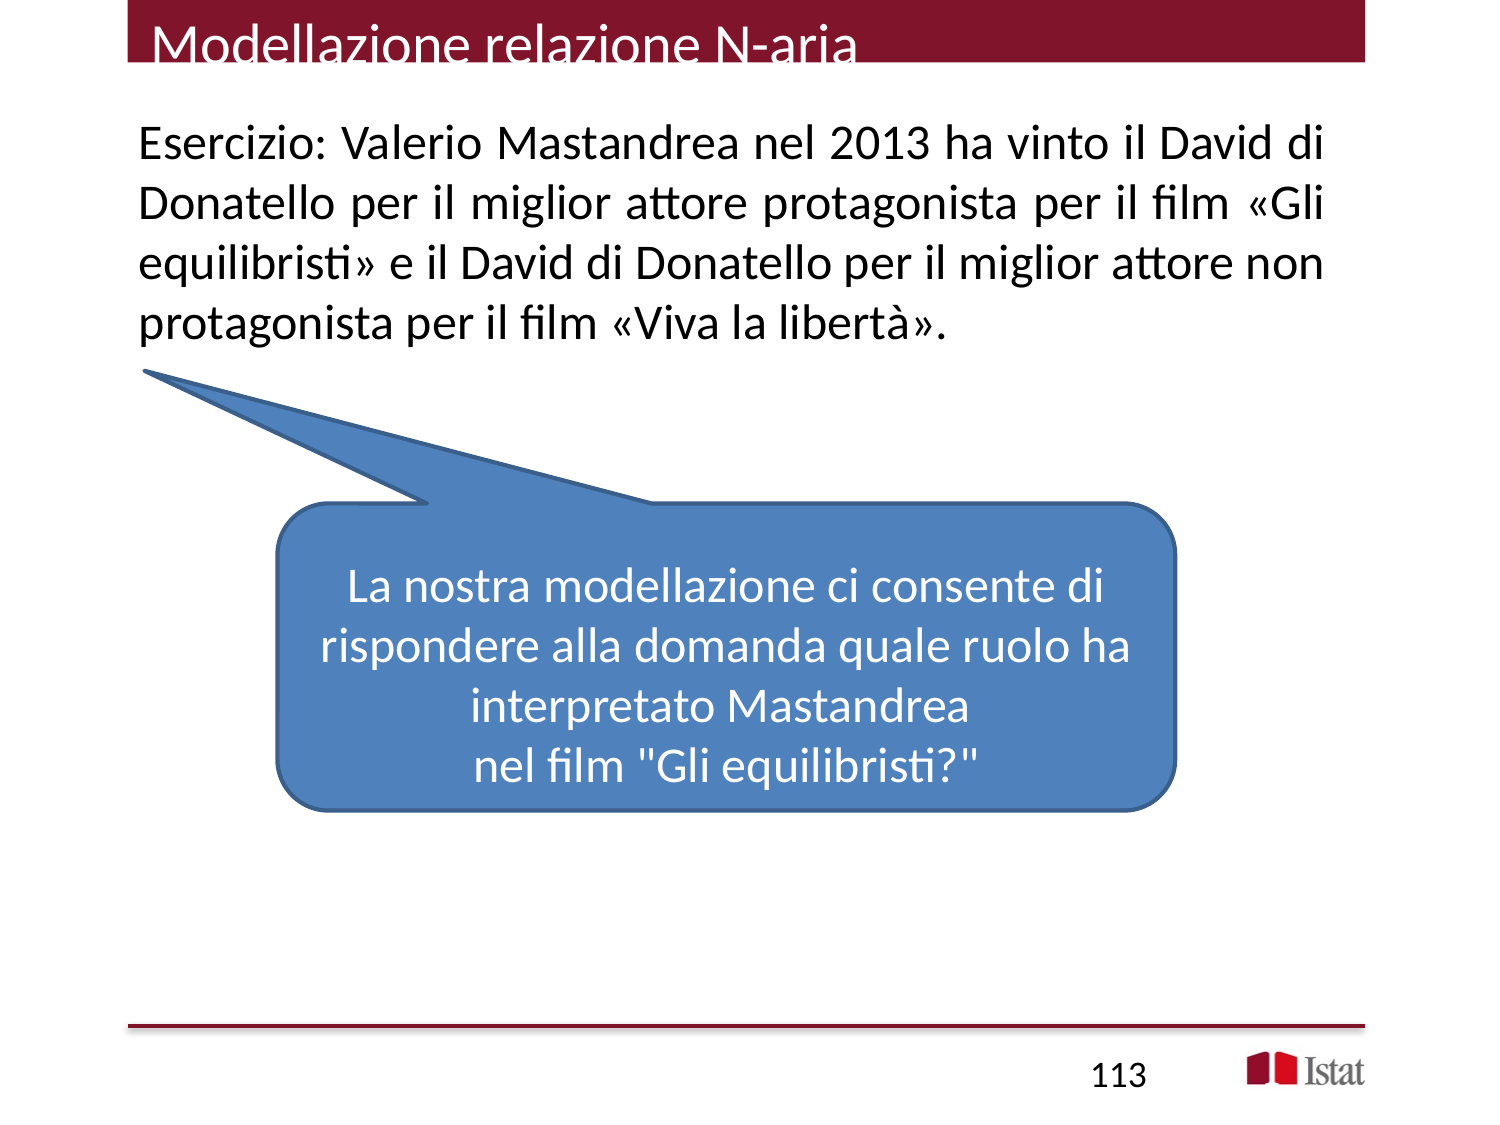

# Modellazione relazione N-aria
Esercizio: Valerio Mastandrea nel 2013 ha vinto il David di Donatello per il miglior attore protagonista per il film «Gli equilibristi» e il David di Donatello per il miglior attore non protagonista per il film «Viva la libertà».

La nostra modellazione ci consente di rispondere alla domanda quale ruolo ha interpretato Mastandrea
nel film "Gli equilibristi?"
113